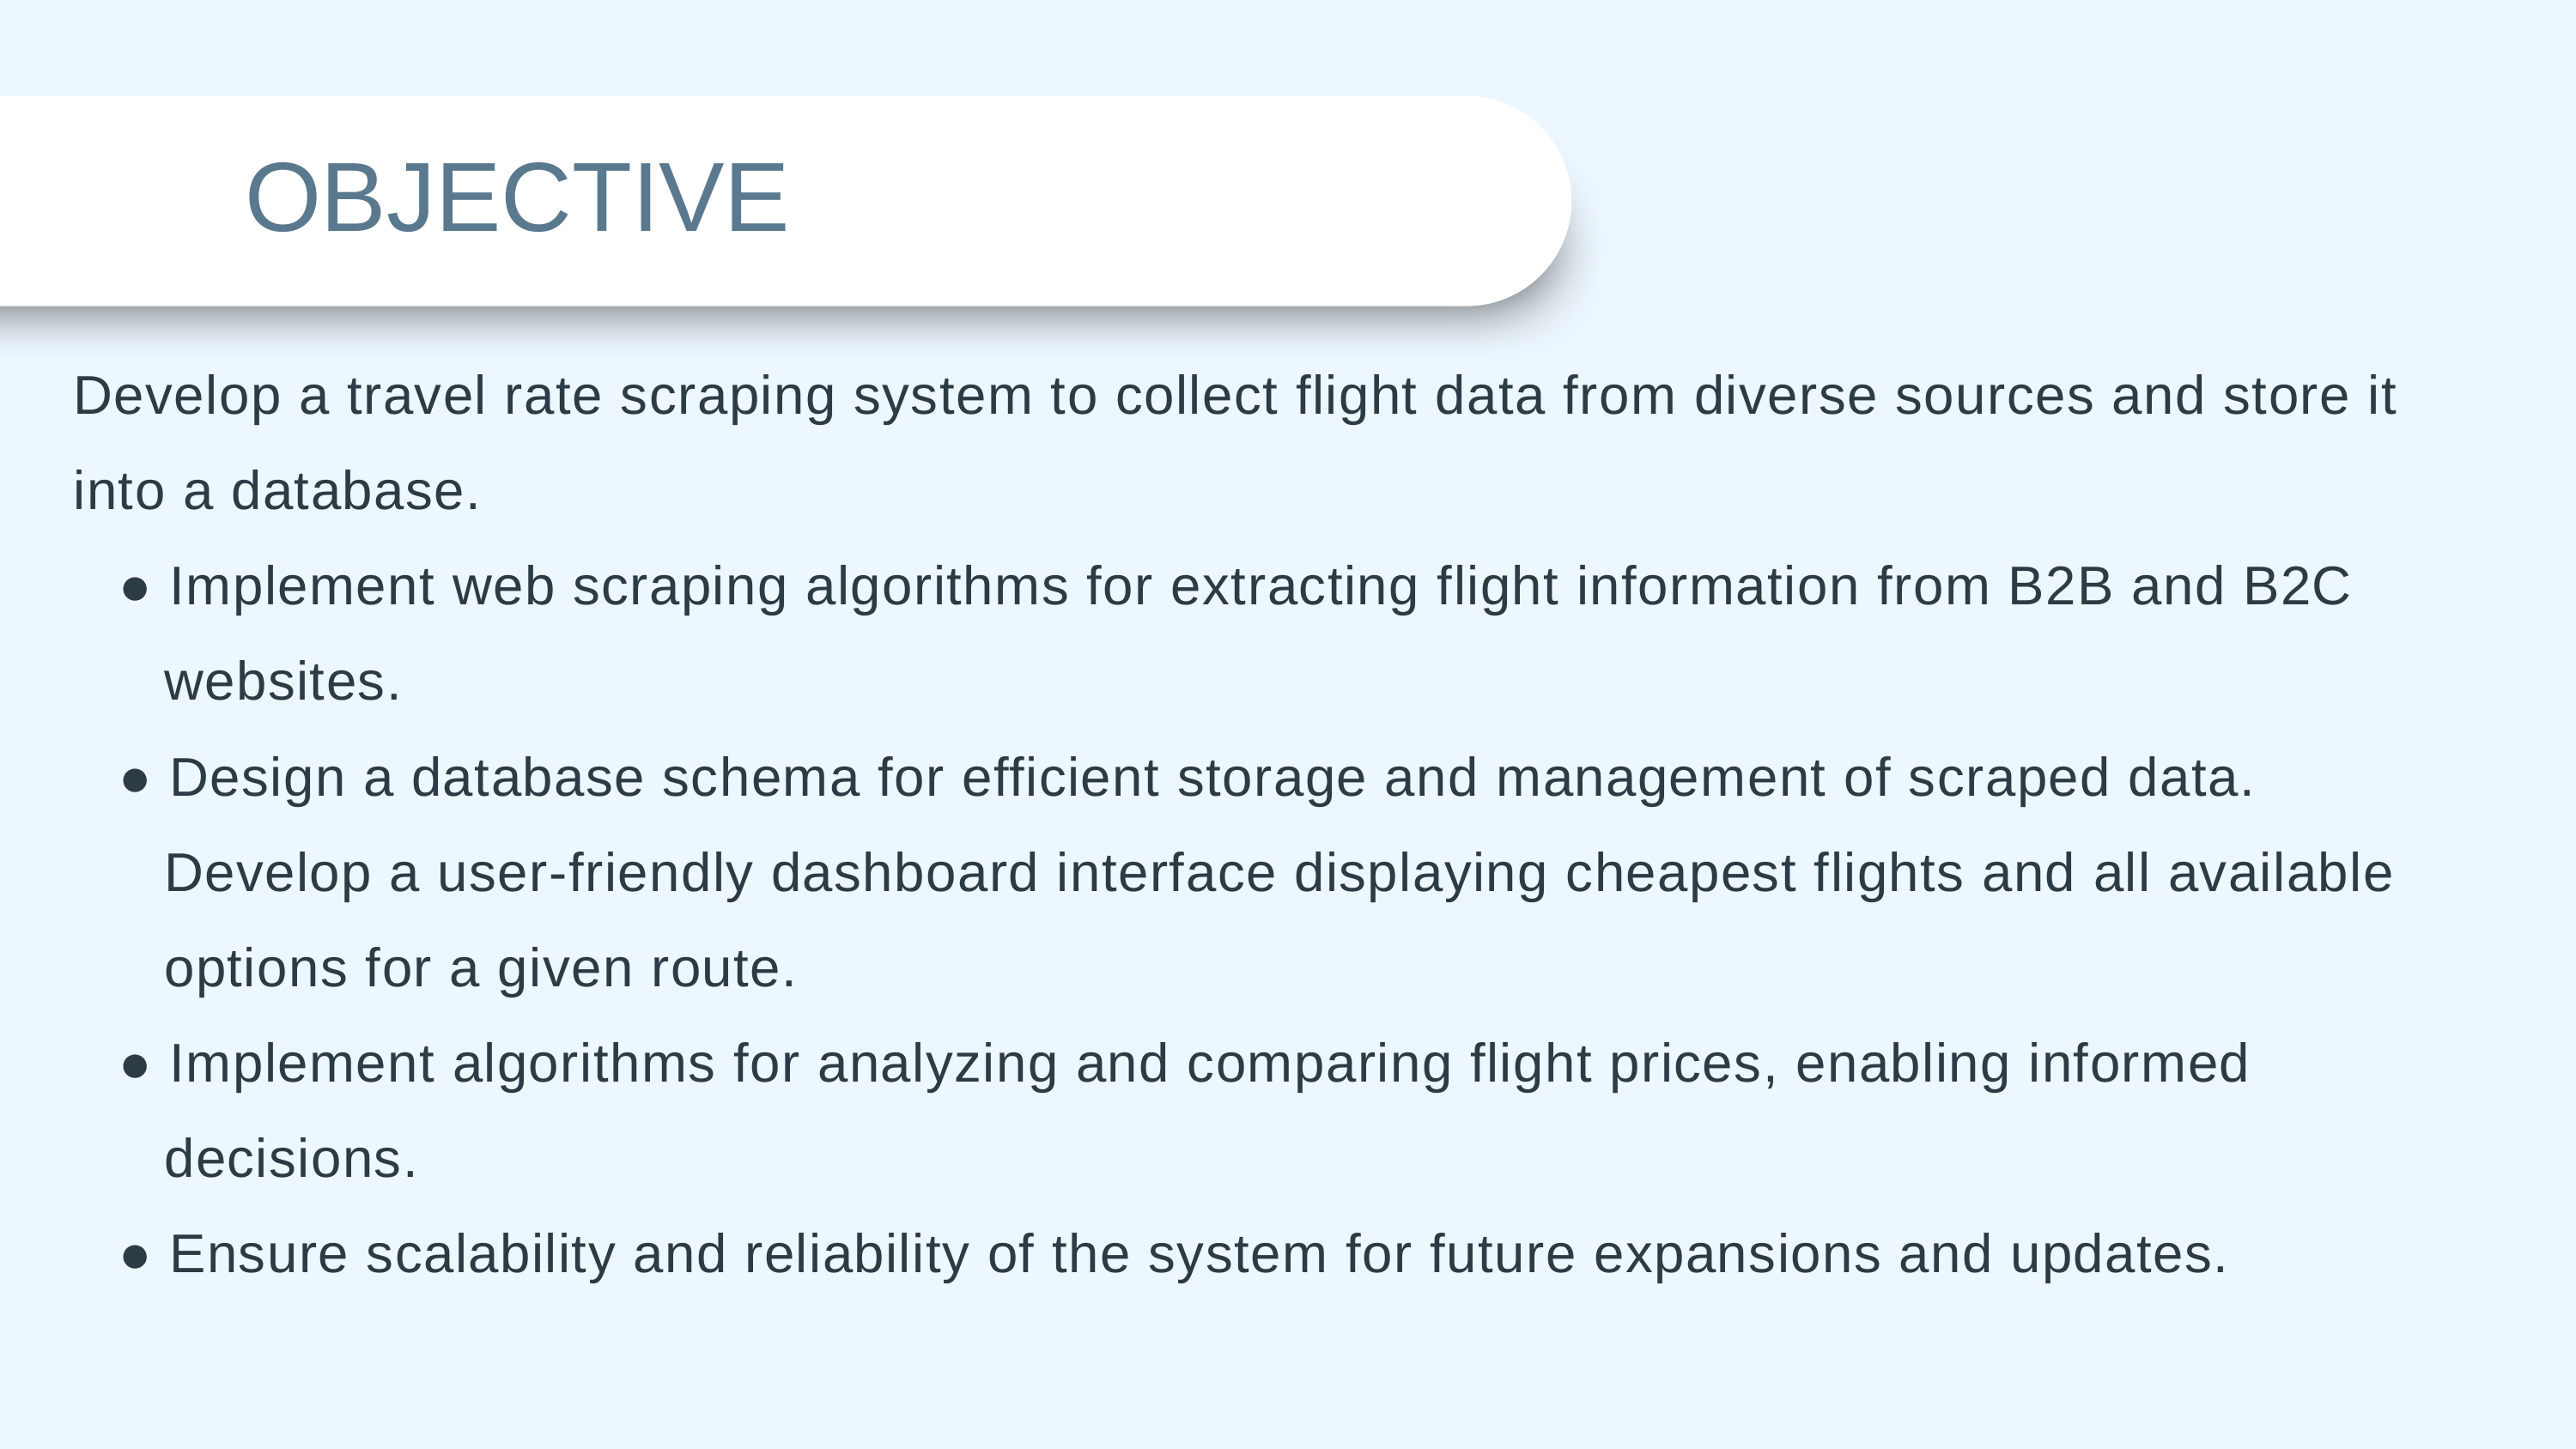

OBJECTIVE
Develop a travel rate scraping system to collect flight data from diverse sources and store it
into a database.
   ● Implement web scraping algorithms for extracting flight information from B2B and B2C
      websites.
   ● Design a database schema for efficient storage and management of scraped data.
      Develop a user-friendly dashboard interface displaying cheapest flights and all available
      options for a given route.
   ● Implement algorithms for analyzing and comparing flight prices, enabling informed
      decisions.
   ● Ensure scalability and reliability of the system for future expansions and updates.